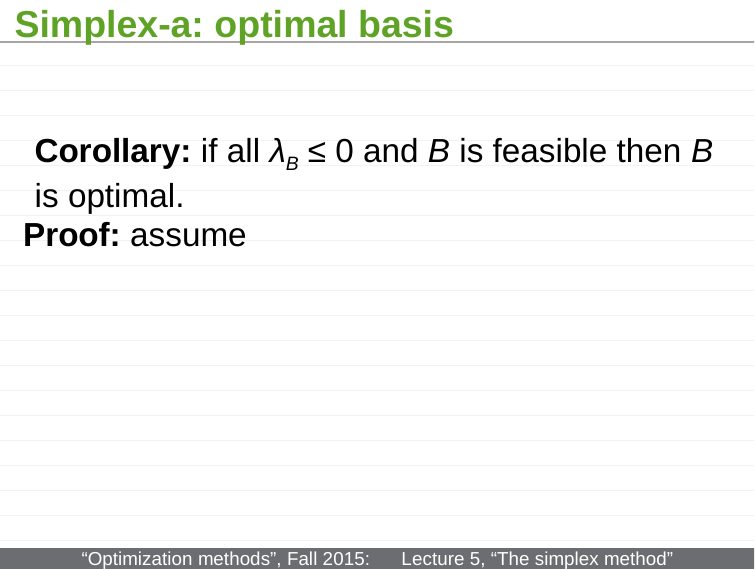

# Simplex-a: optimal basis
Corollary: if all λB ≤ 0 and B is feasible then B is optimal.
Proof: assume